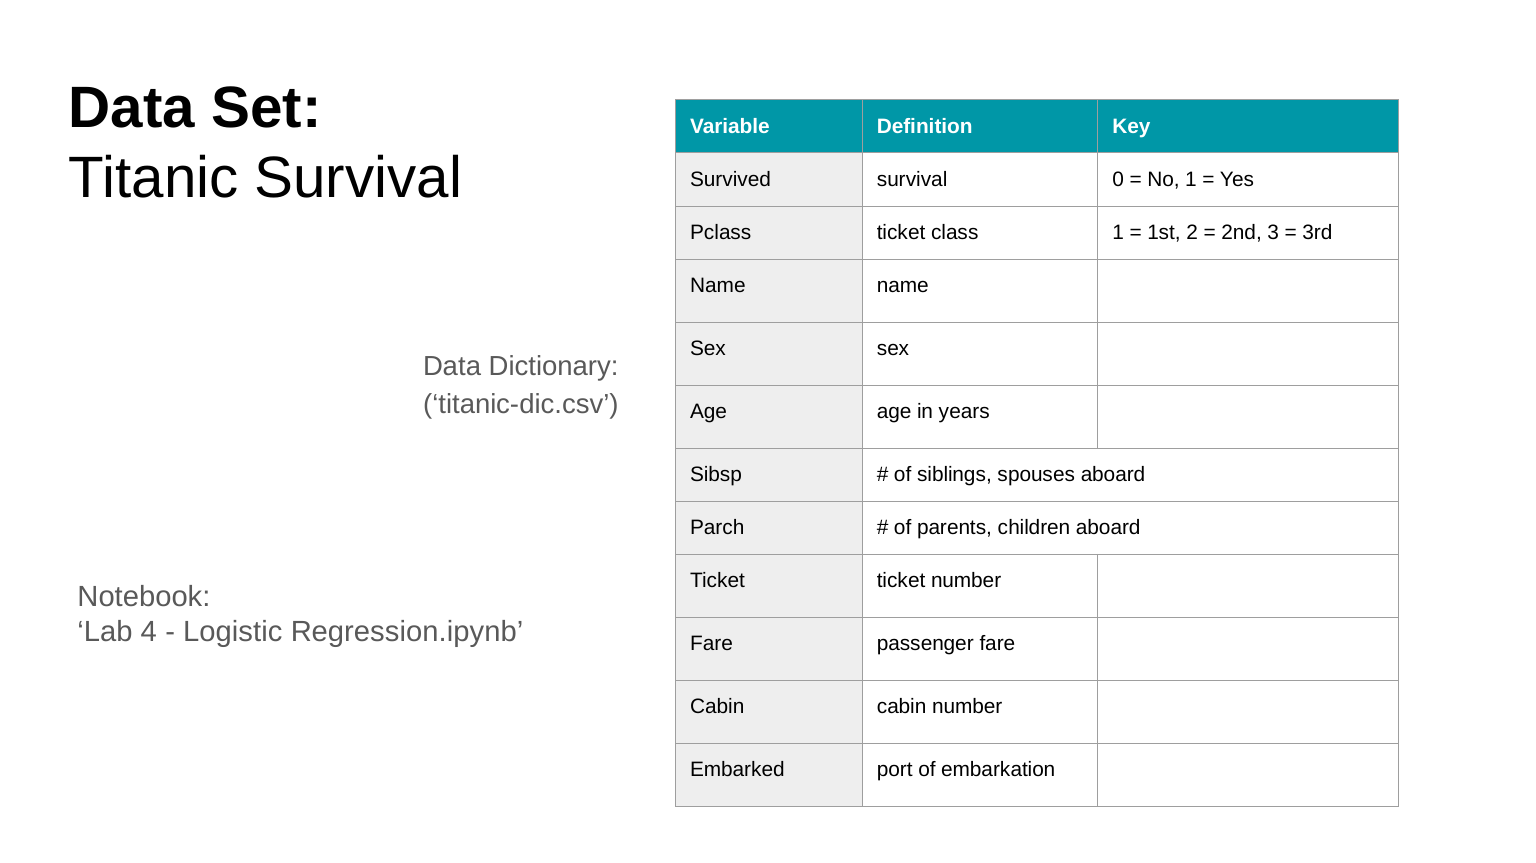

# Data Set: Titanic Survival
| Variable | Definition | Key |
| --- | --- | --- |
| Survived | survival | 0 = No, 1 = Yes |
| Pclass | ticket class | 1 = 1st, 2 = 2nd, 3 = 3rd |
| Name | name |  |
| Sex | sex |  |
| Age | age in years |  |
| Sibsp | # of siblings, spouses aboard |  |
| Parch | # of parents, children aboard |  |
| Ticket | ticket number |  |
| Fare | passenger fare |  |
| Cabin | cabin number |  |
| Embarked | port of embarkation |  |
Data Dictionary:
(‘titanic-dic.csv’)
Notebook:
‘Lab 4 - Logistic Regression.ipynb’